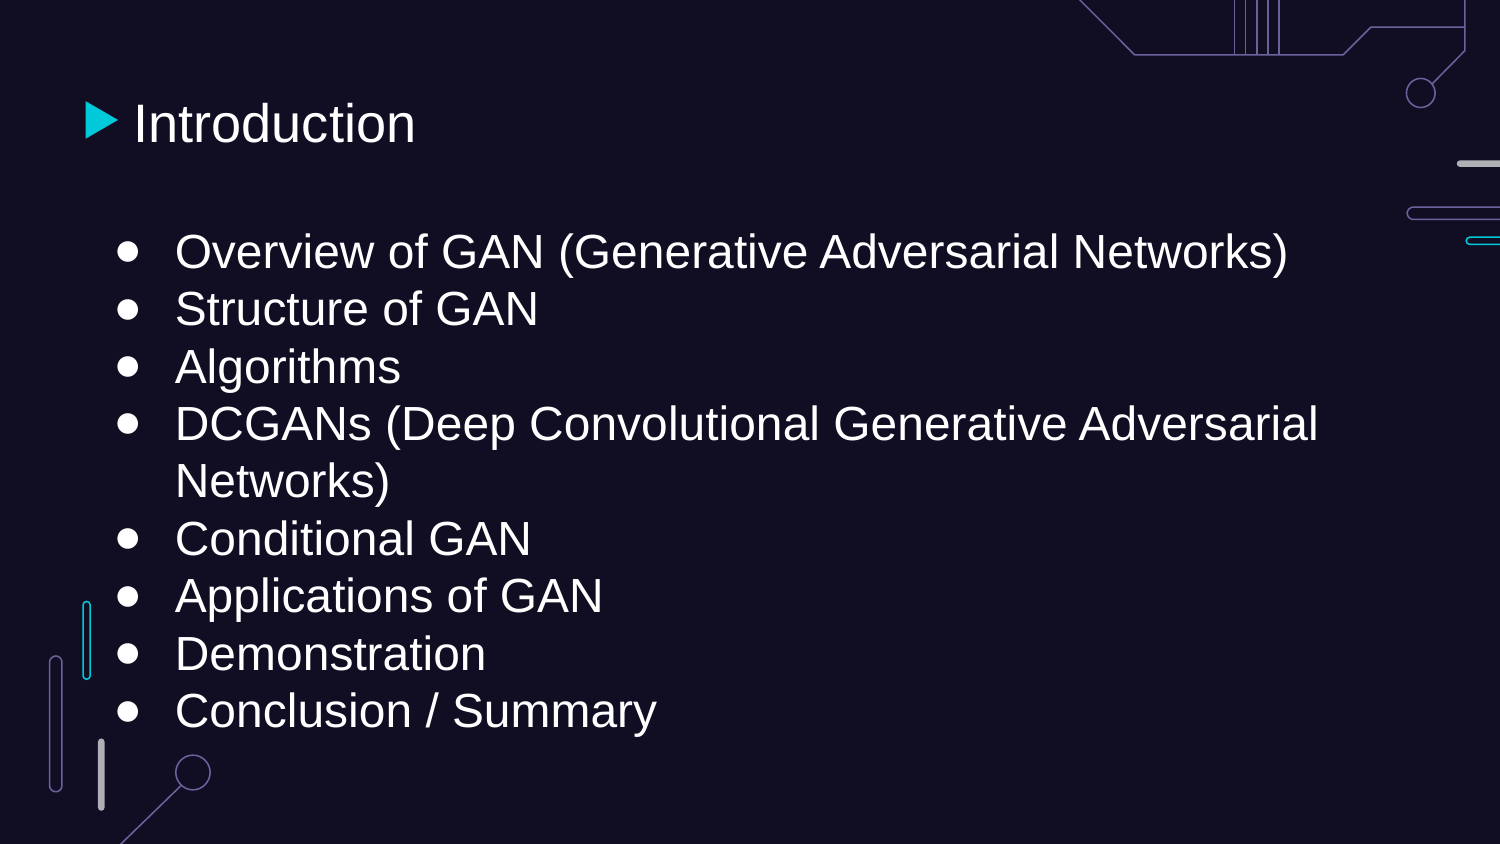

# Introduction
Overview of GAN (Generative Adversarial Networks)
Structure of GAN
Algorithms
DCGANs (Deep Convolutional Generative Adversarial Networks)
Conditional GAN
Applications of GAN
Demonstration
Conclusion / Summary